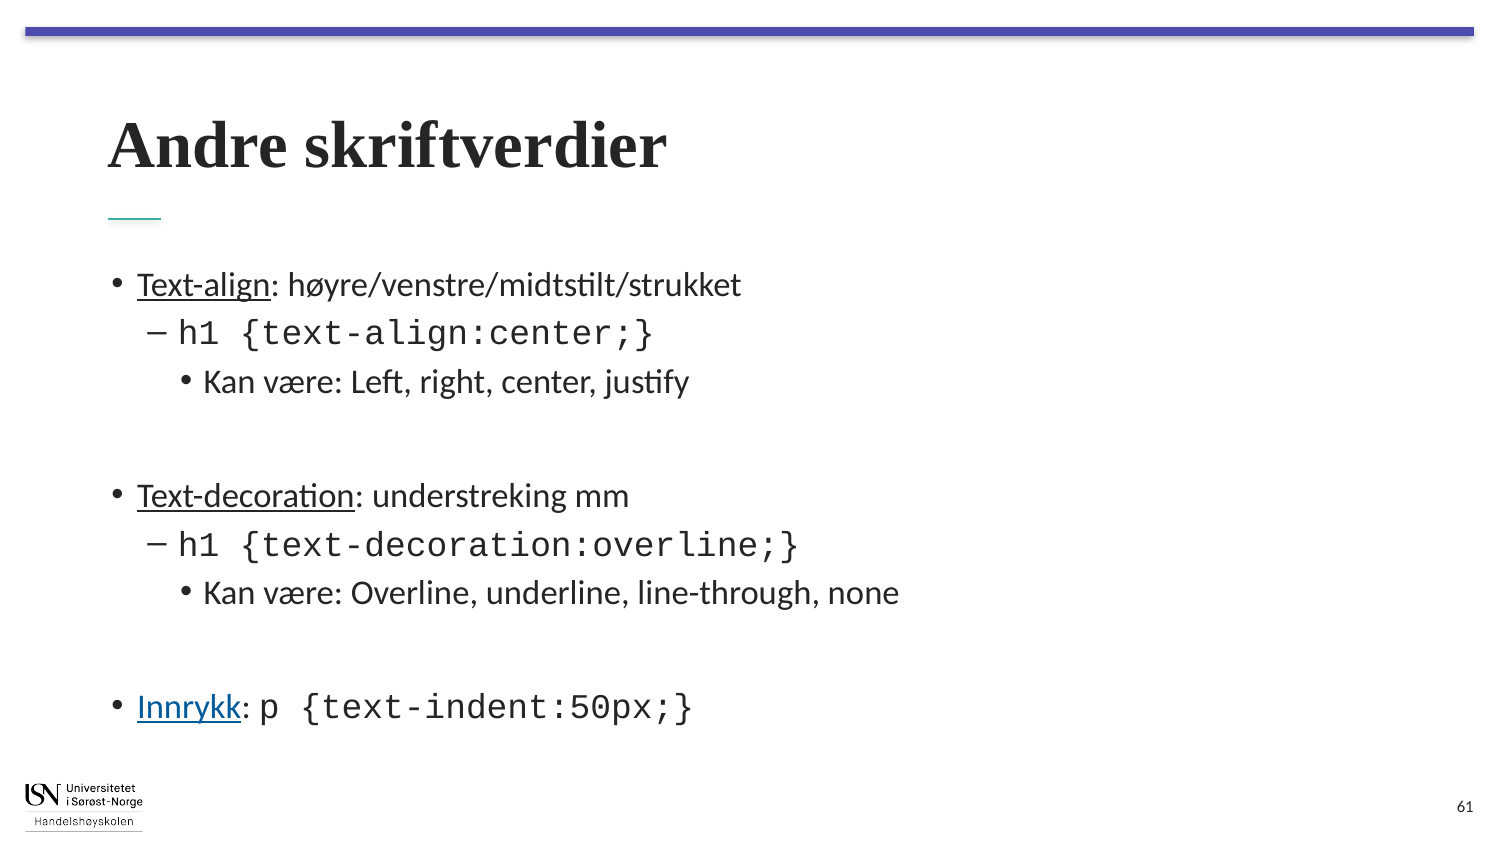

# Andre skriftverdier
Text-align: høyre/venstre/midtstilt/strukket
h1 {text-align:center;}
Kan være: Left, right, center, justify

Text-decoration: understreking mm
h1 {text-decoration:overline;}
Kan være: Overline, underline, line-through, none

Innrykk: p {text-indent:50px;}
61